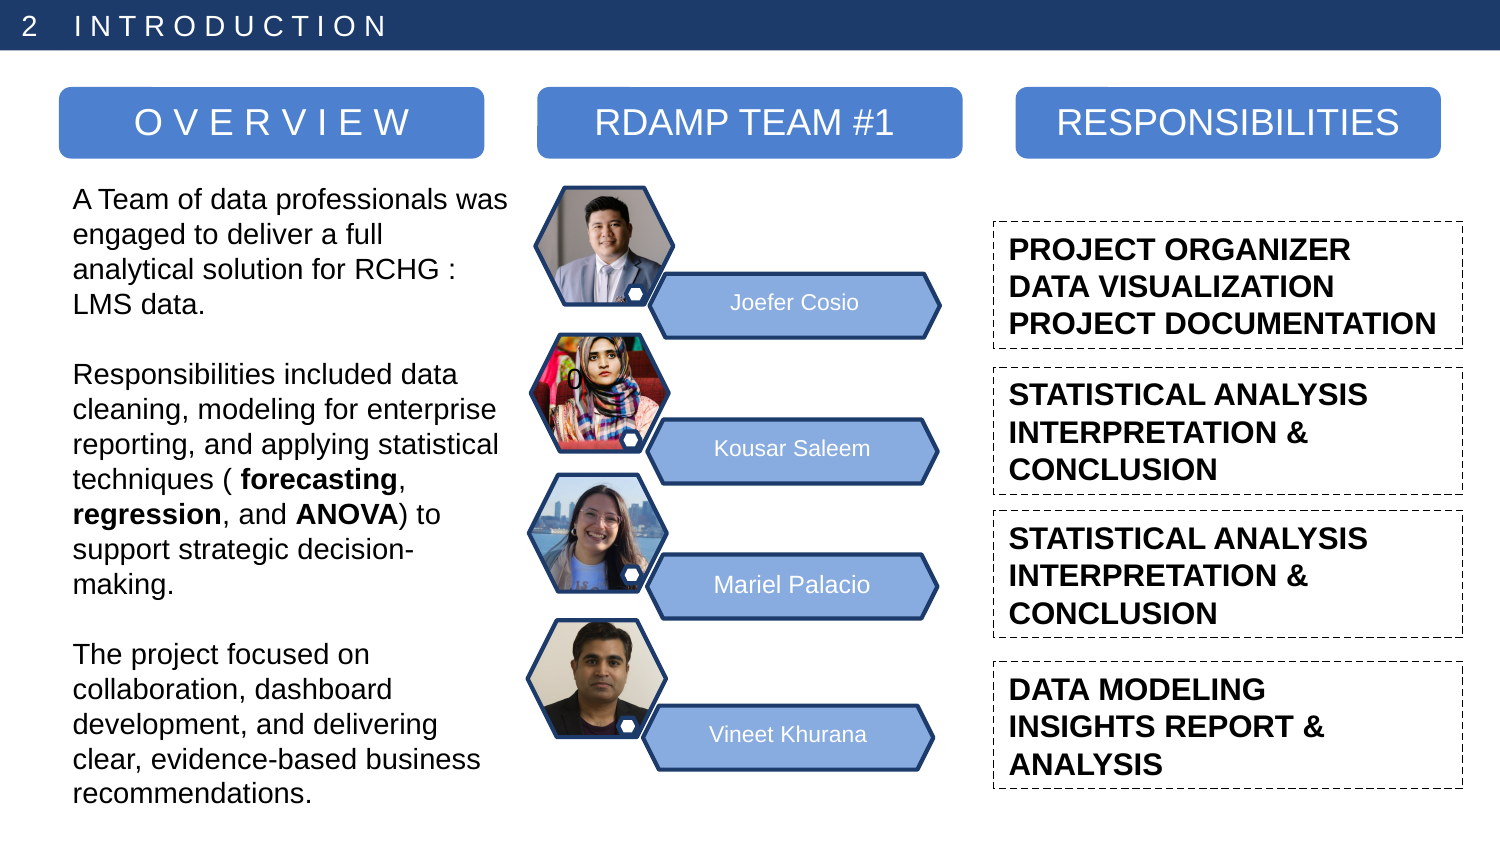

2
I N T R O D U C T I O N
RDAMP TEAM #1
RESPONSIBILITIES
O V E R V I E W
A Team of data professionals was engaged to deliver a full analytical solution for RCHG : LMS data.

Responsibilities included data cleaning, modeling for enterprise reporting, and applying statistical techniques ( forecasting, regression, and ANOVA) to support strategic decision-making.

The project focused on collaboration, dashboard development, and delivering clear, evidence-based business recommendations.

Joefer Cosio

PROJECT ORGANIZER
DATA VISUALIZATION
PROJECT DOCUMENTATION
0
Kousar Saleem

STATISTICAL ANALYSIS
INTERPRETATION & CONCLUSION

Mariel Palacio

STATISTICAL ANALYSIS
INTERPRETATION & CONCLUSION

Vineet Khurana

DATA MODELING
INSIGHTS REPORT & ANALYSIS